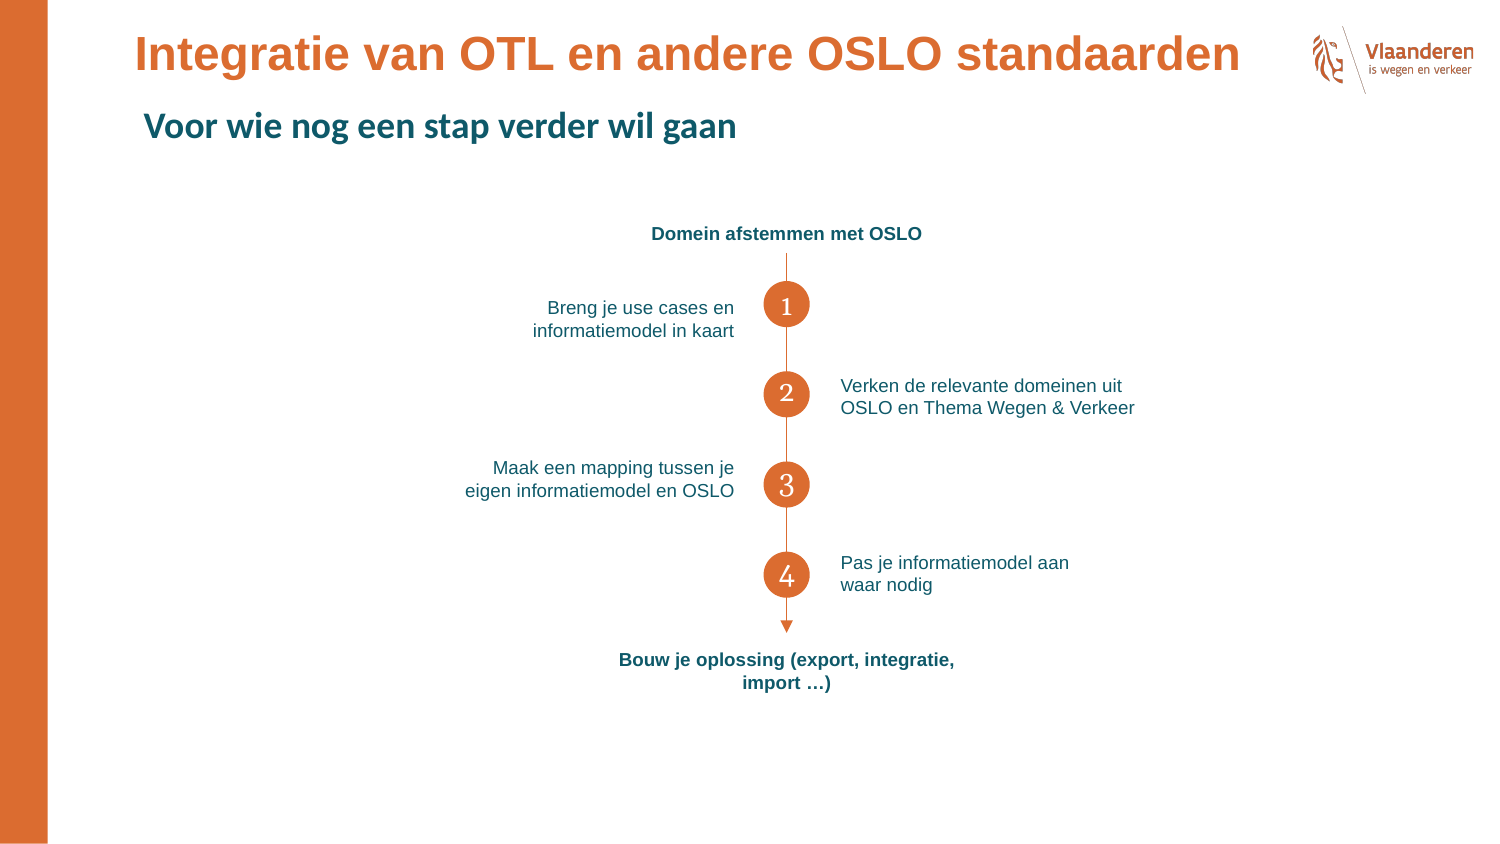

# Integratie van OTL en andere OSLO standaarden
Voor wie nog een stap verder wil gaan
Domein afstemmen met OSLO
1
Breng je use cases en informatiemodel in kaart

Verken de relevante domeinen uit OSLO en Thema Wegen & Verkeer
2

Maak een mapping tussen je eigen informatiemodel en OSLO
3

Pas je informatiemodel aan waar nodig
4

Bouw je oplossing (export, integratie, import …)